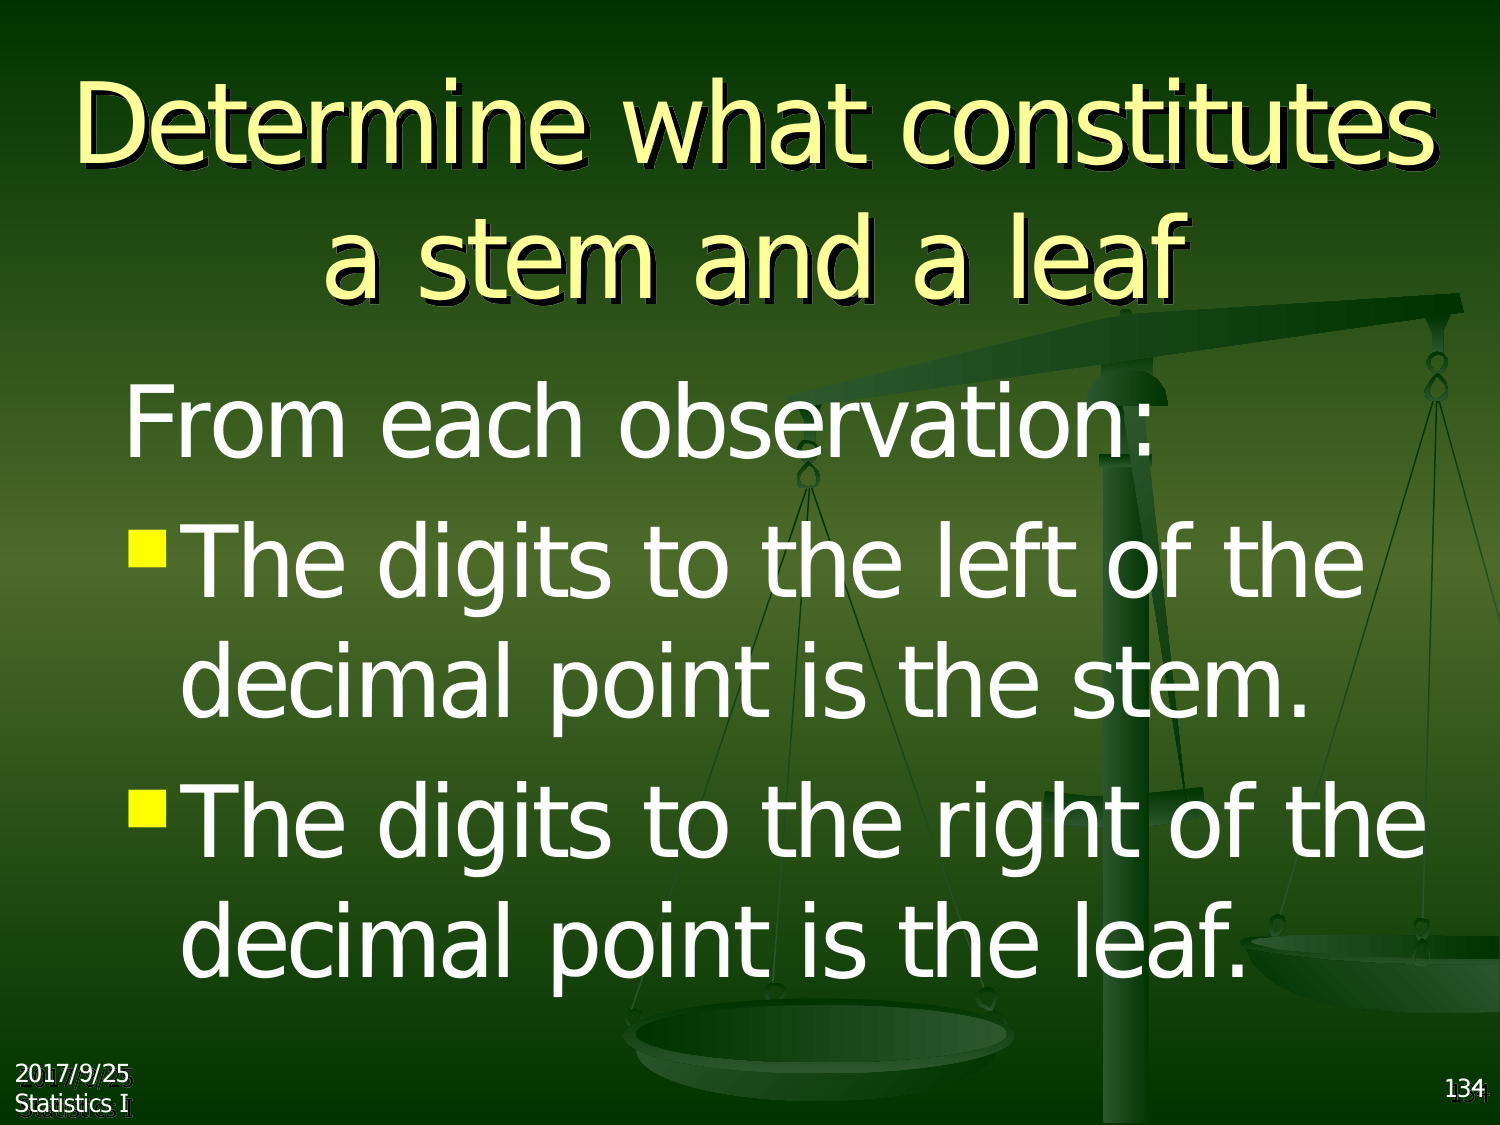

# Determine what constitutes a stem and a leaf
From each observation:
The digits to the left of the decimal point is the stem.
The digits to the right of the decimal point is the leaf.
2017/9/25
Statistics I
134